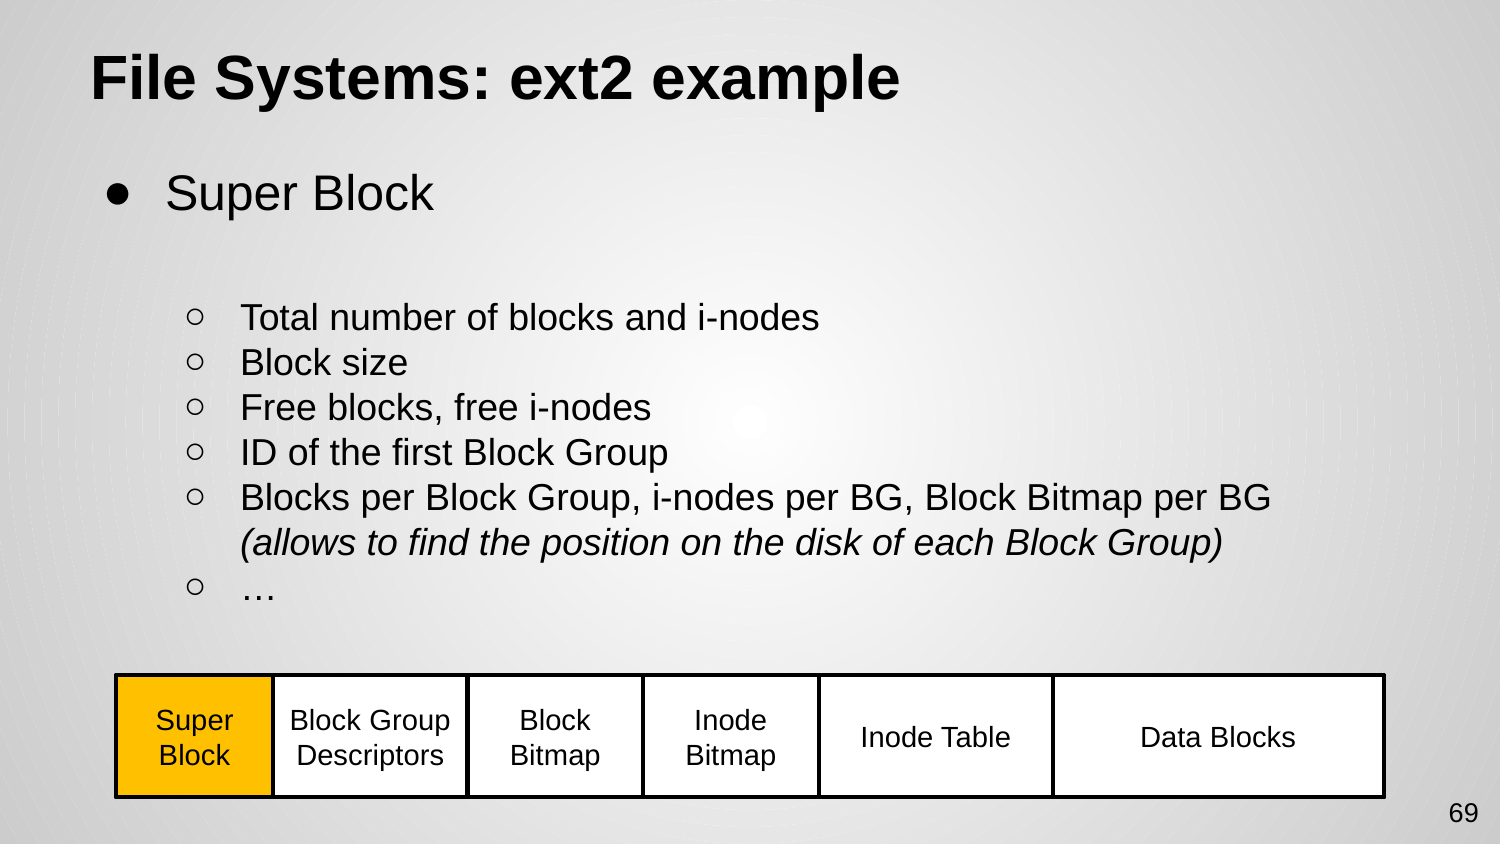

# File Systems: ext2 example
Super Block

Total number of blocks and i-nodes
Block size
Free blocks, free i-nodes
ID of the first Block Group
Blocks per Block Group, i-nodes per BG, Block Bitmap per BG
(allows to find the position on the disk of each Block Group)
…
Super Block
Block Group Descriptors
Data Blocks
Inode Table
Inode Bitmap
Block Bitmap

69